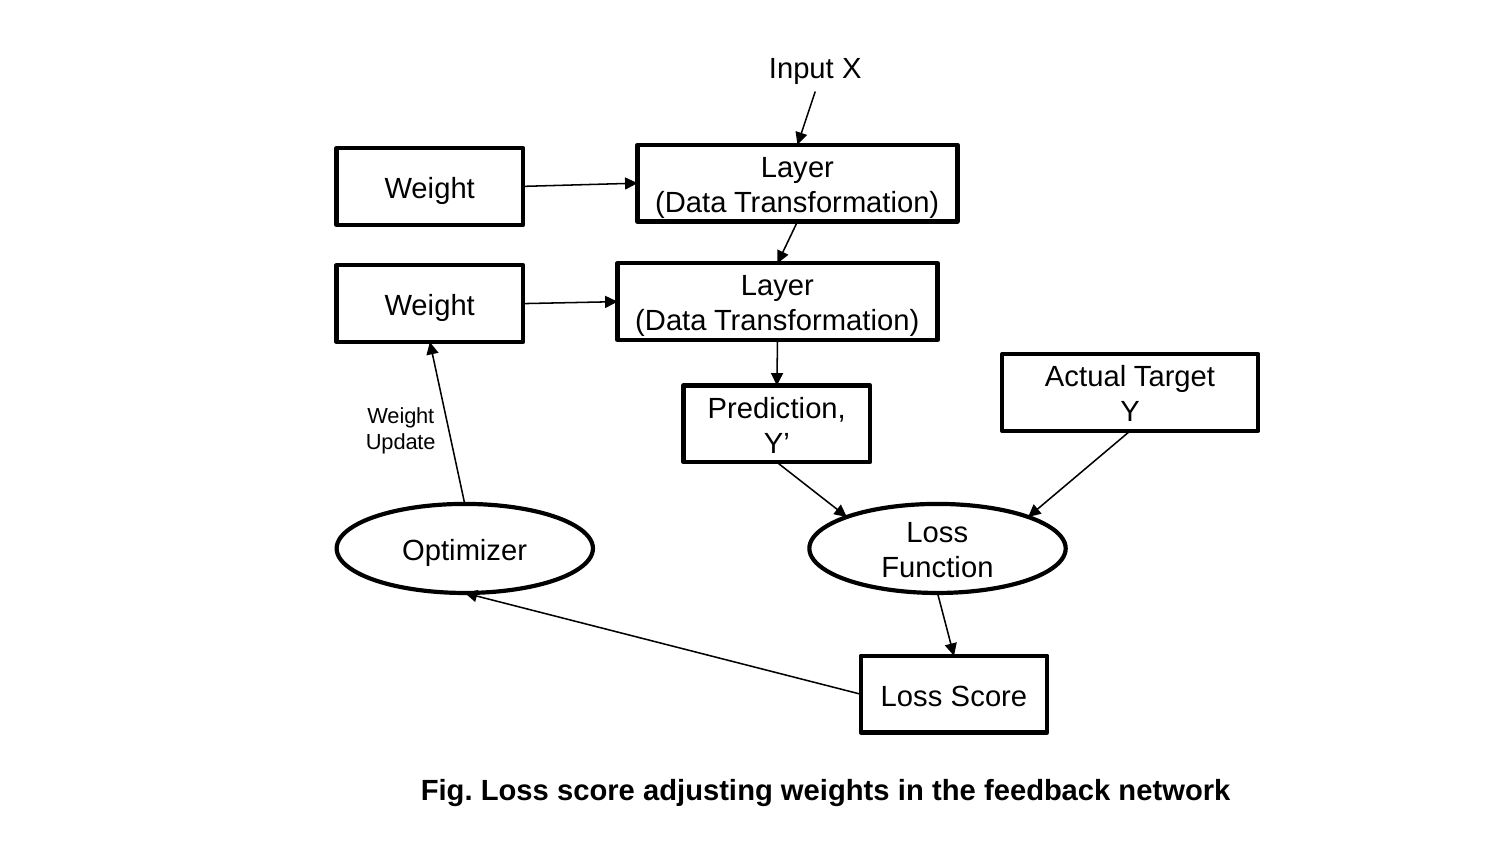

Input X
Layer
(Data Transformation)
Weight
Layer
(Data Transformation)
Weight
Actual Target
Y
Prediction, Y’
Weight
Update
Optimizer
Loss Function
Loss Score
Fig. Loss score adjusting weights in the feedback network